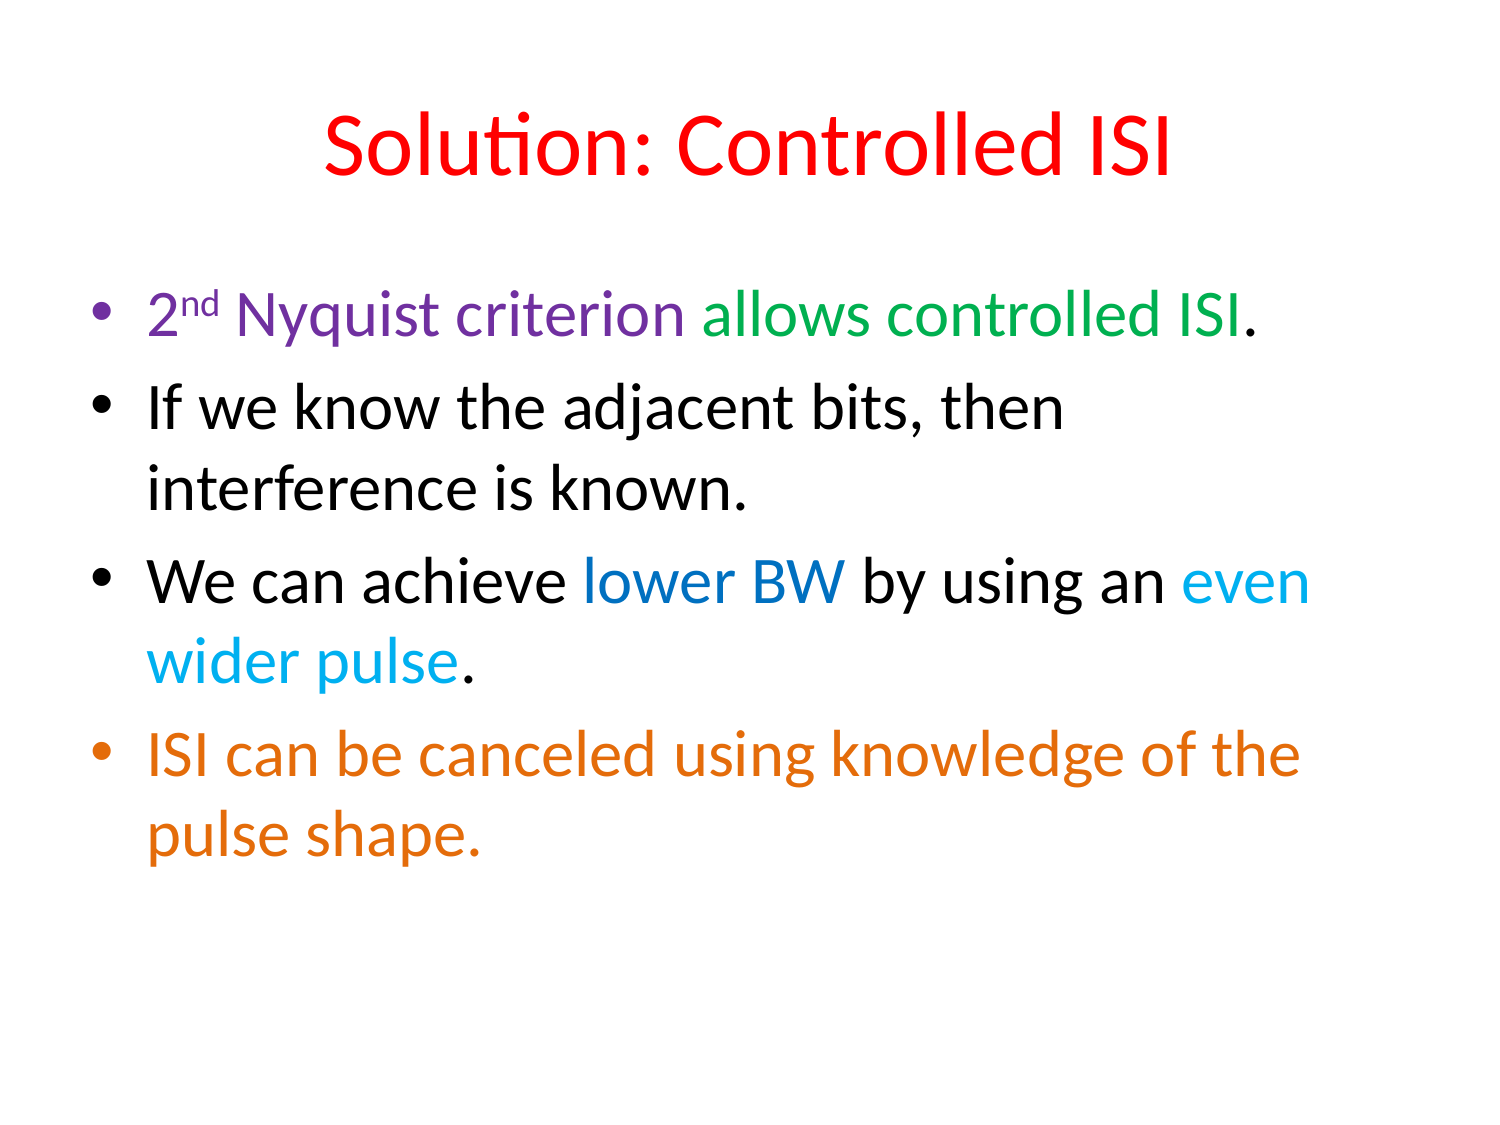

# Solution: Controlled ISI
2nd Nyquist criterion allows controlled ISI.
If we know the adjacent bits, then interference is known.
We can achieve lower BW by using an even wider pulse.
ISI can be canceled using knowledge of the pulse shape.